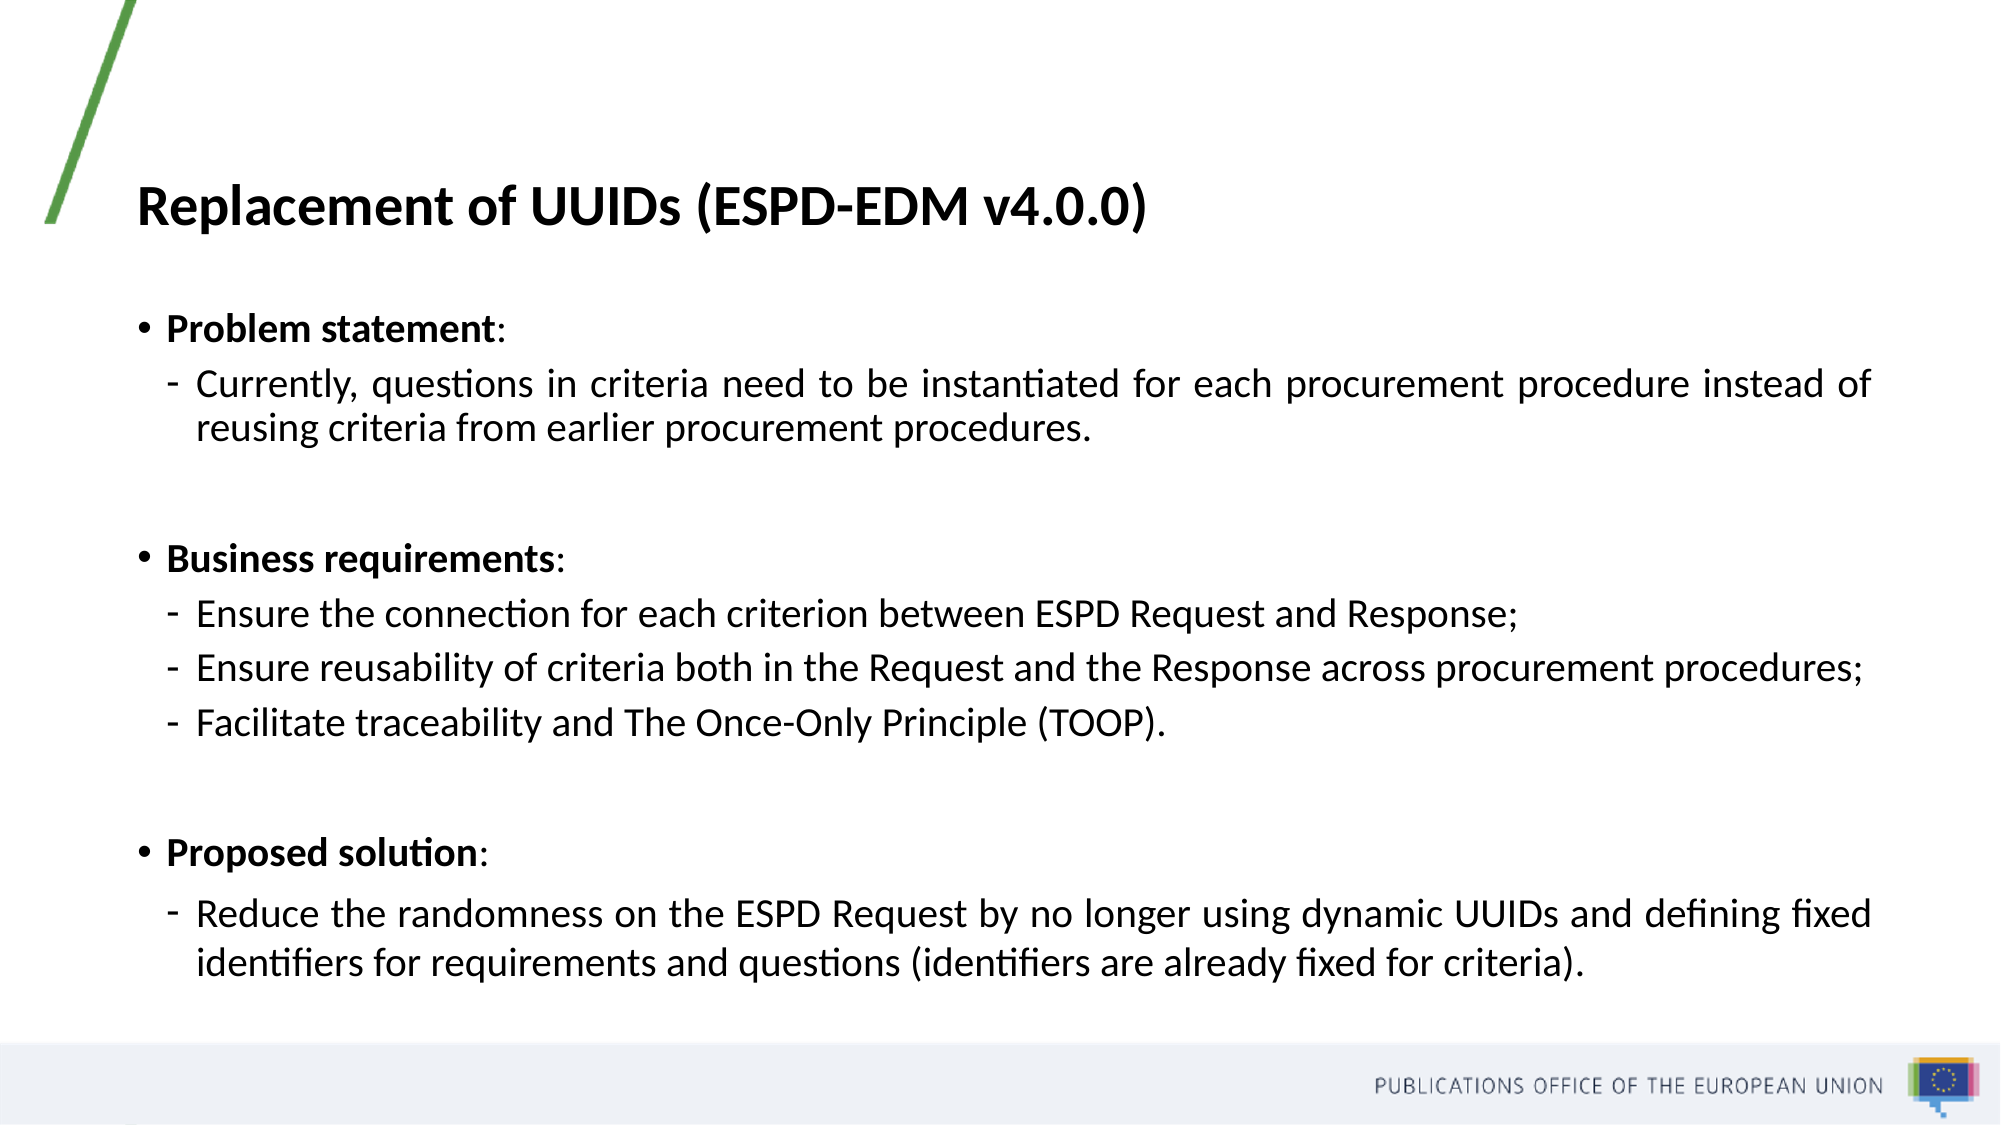

# Replacement of UUIDs (ESPD-EDM v4.0.0)
Problem statement:
Currently, questions in criteria need to be instantiated for each procurement procedure instead of reusing criteria from earlier procurement procedures.

Business requirements:
Ensure the connection for each criterion between ESPD Request and Response;
Ensure reusability of criteria both in the Request and the Response across procurement procedures;
Facilitate traceability and The Once-Only Principle (TOOP).

Proposed solution:
Reduce the randomness on the ESPD Request by no longer using dynamic UUIDs and defining fixed identifiers for requirements and questions (identifiers are already fixed for criteria).